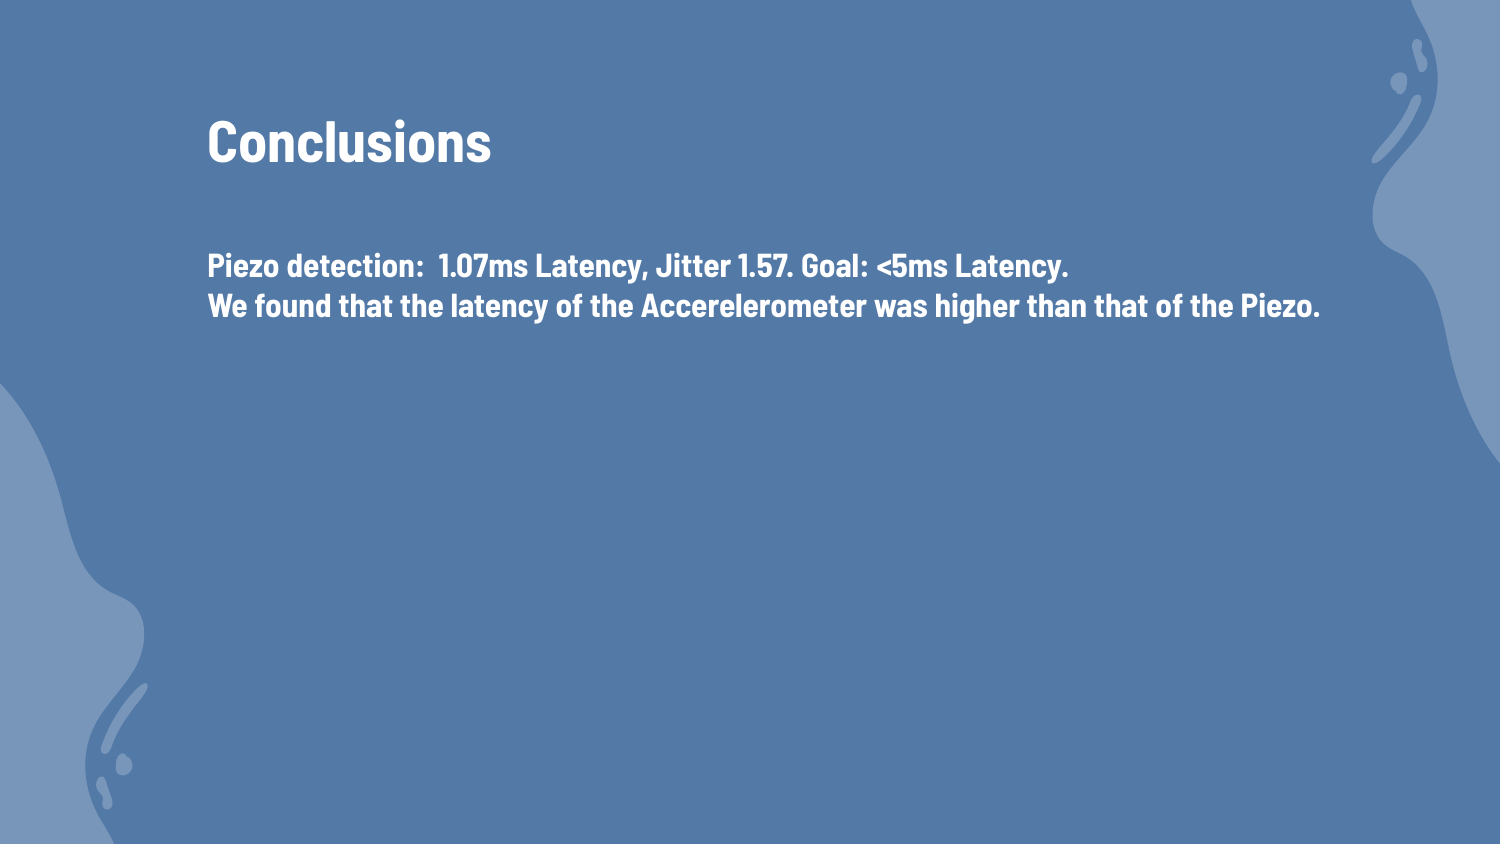

# Conclusions Piezo detection:  1.07ms Latency, Jitter 1.57. Goal: <5ms Latency.  We found that the latency of the Accerelerometer was higher than that of the Piezo.